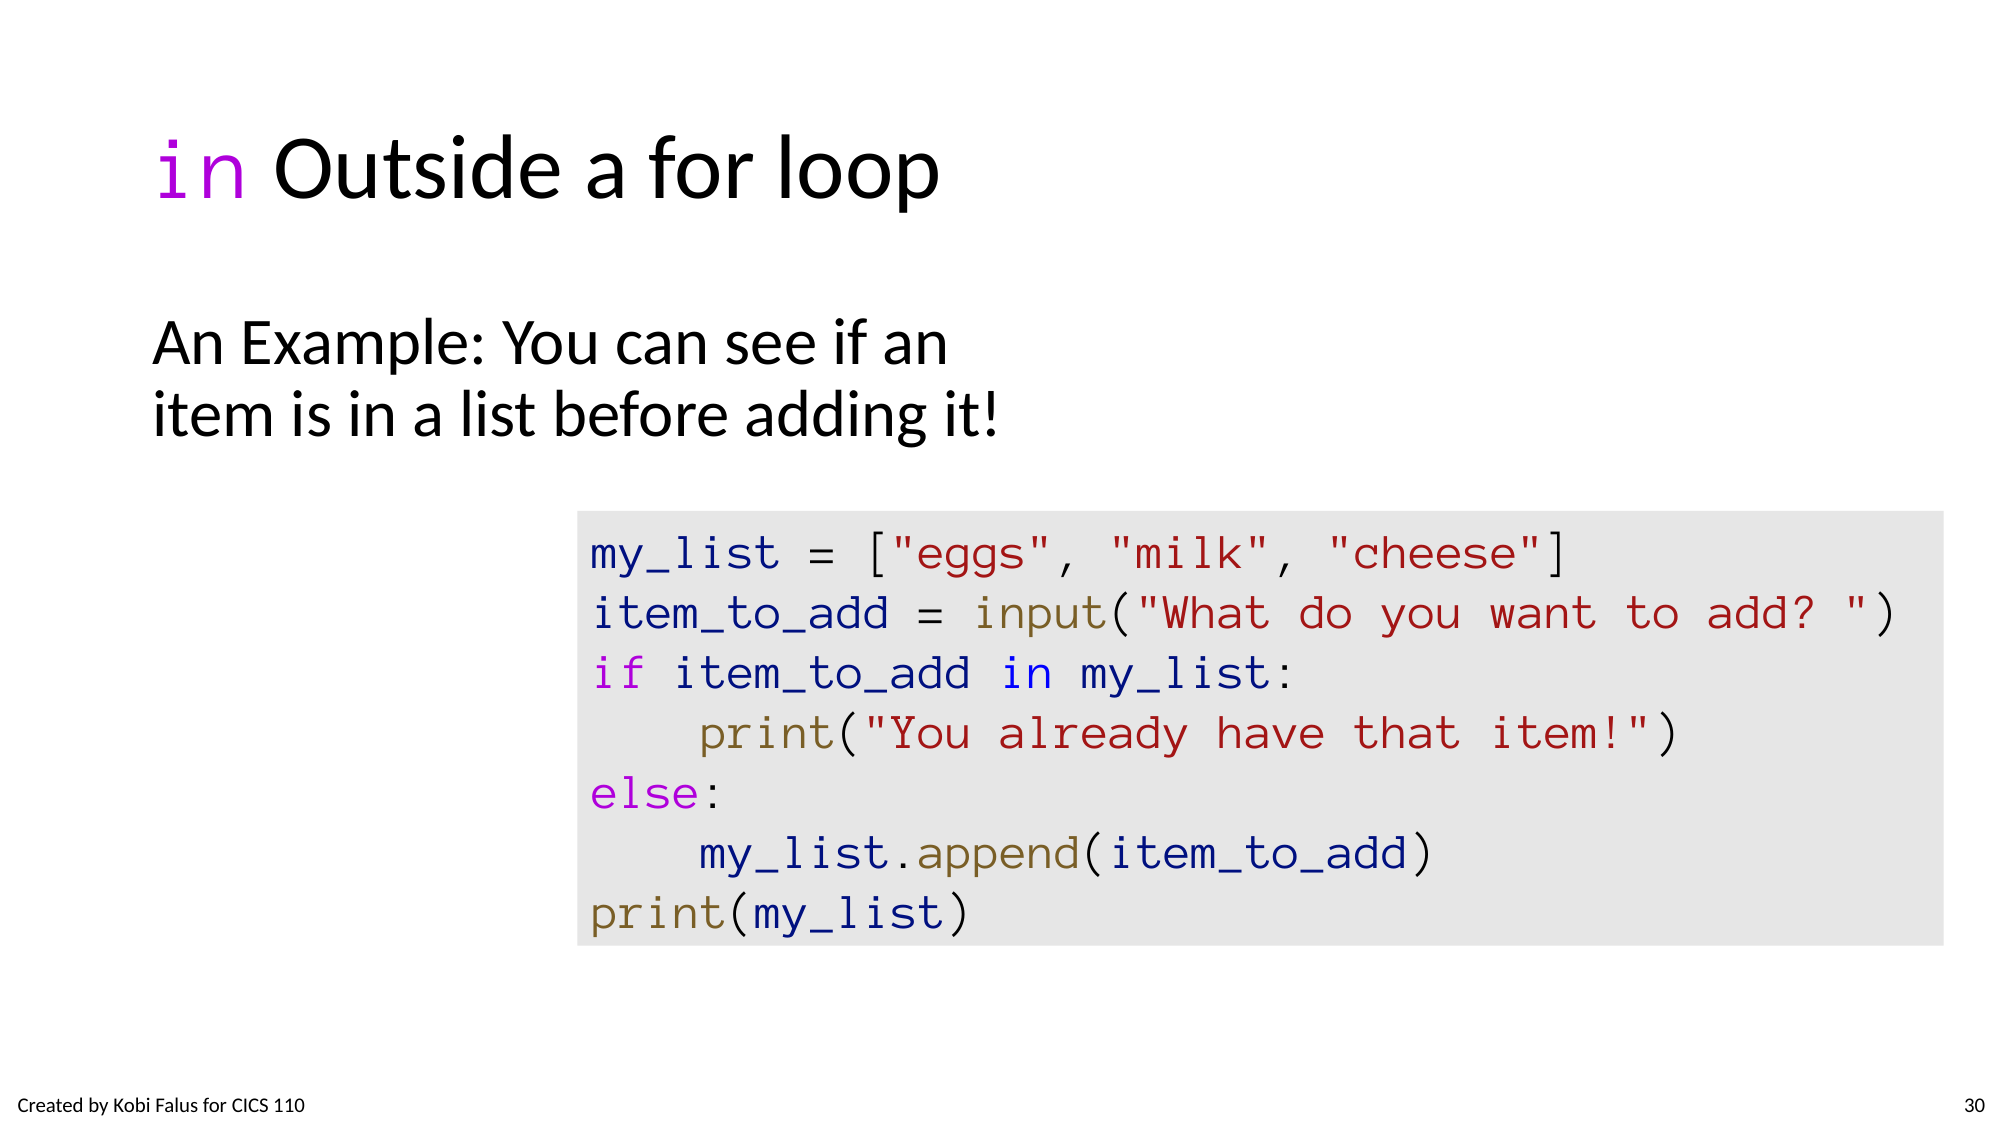

# in Outside a for loop
An Example: You can see if an item is in a list before adding it!

my_list = ["eggs", "milk", "cheese"]
item_to_add = input("What do you want to add? ")
if item_to_add in my_list:
    print("You already have that item!")
else:
    my_list.append(item_to_add)
print(my_list)